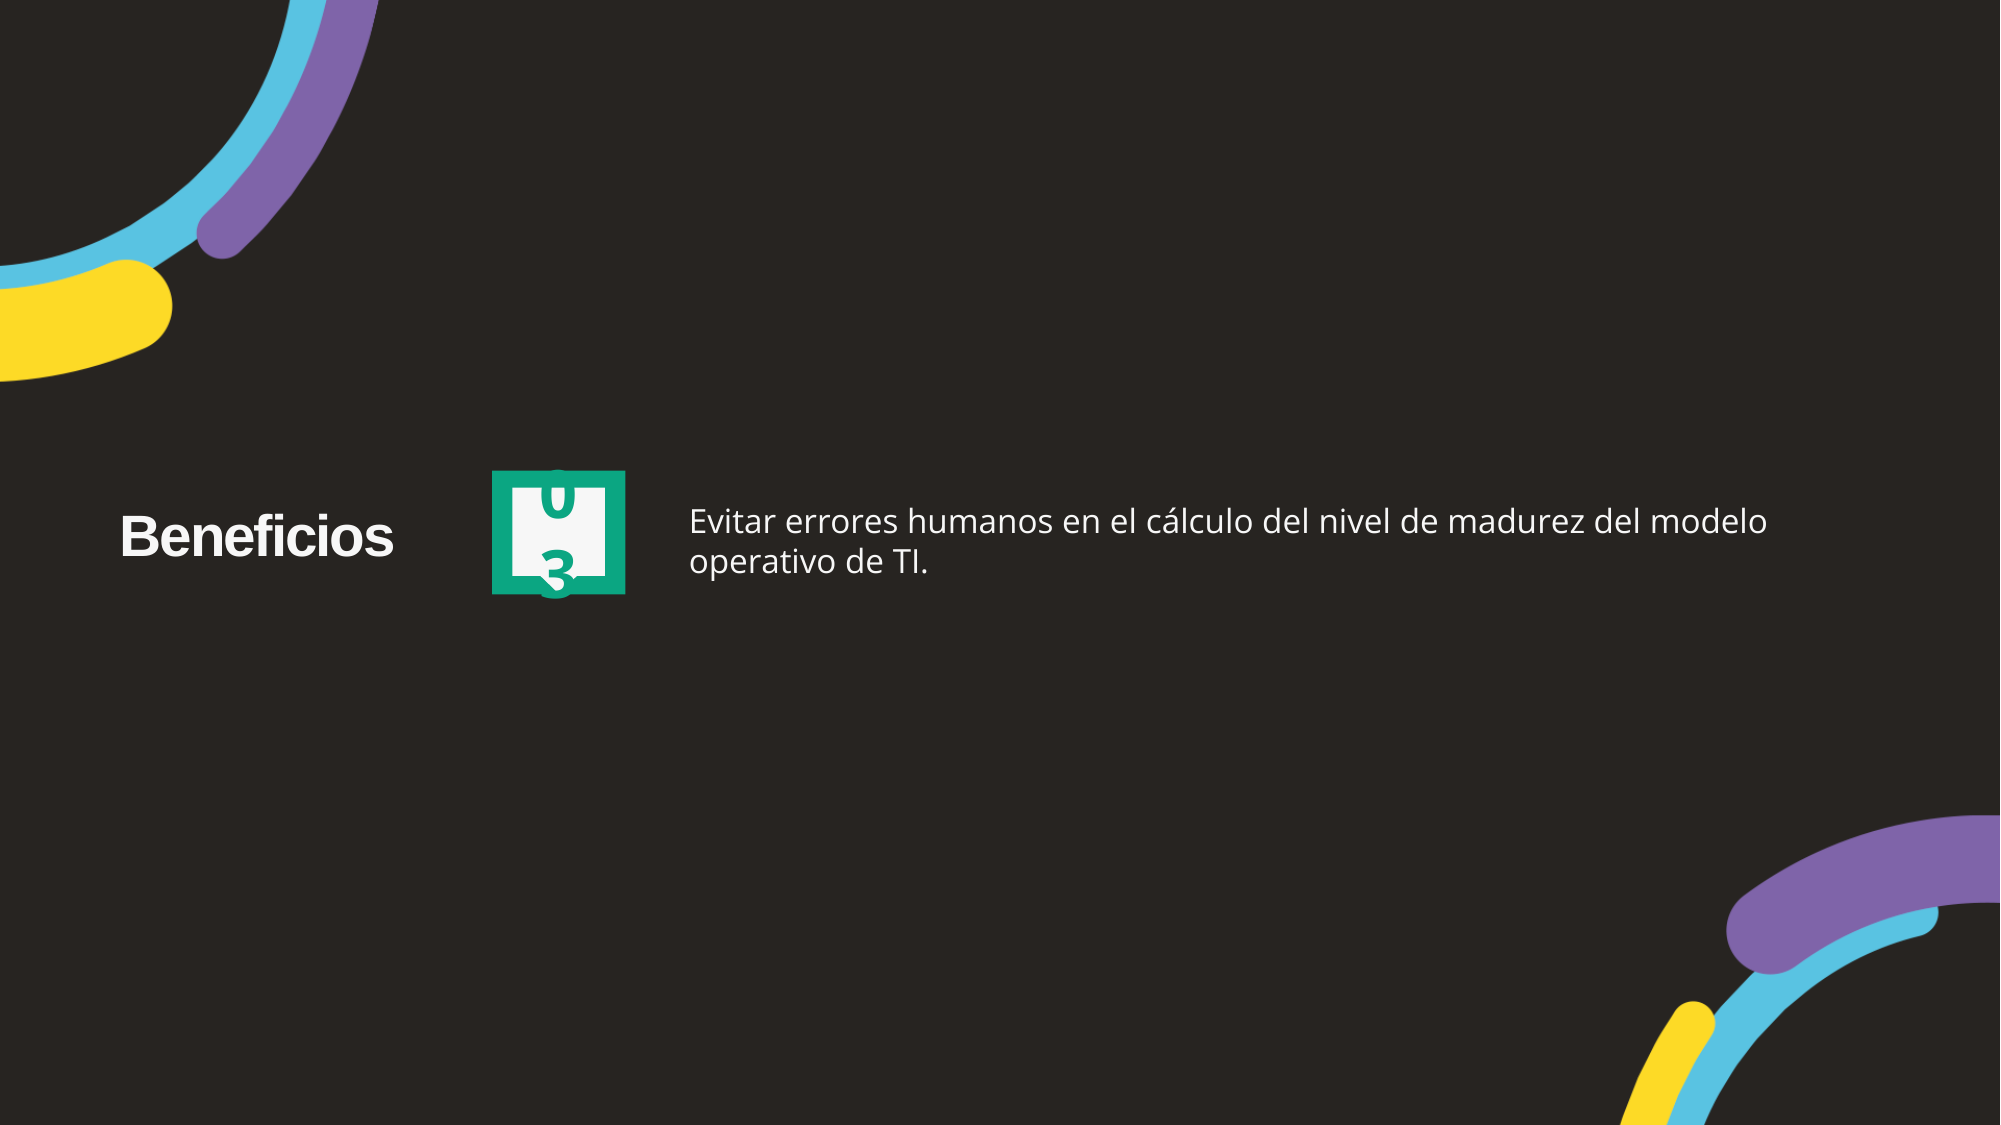

03
Evitar errores humanos en el cálculo del nivel de madurez del modelo operativo de TI.
Beneficios